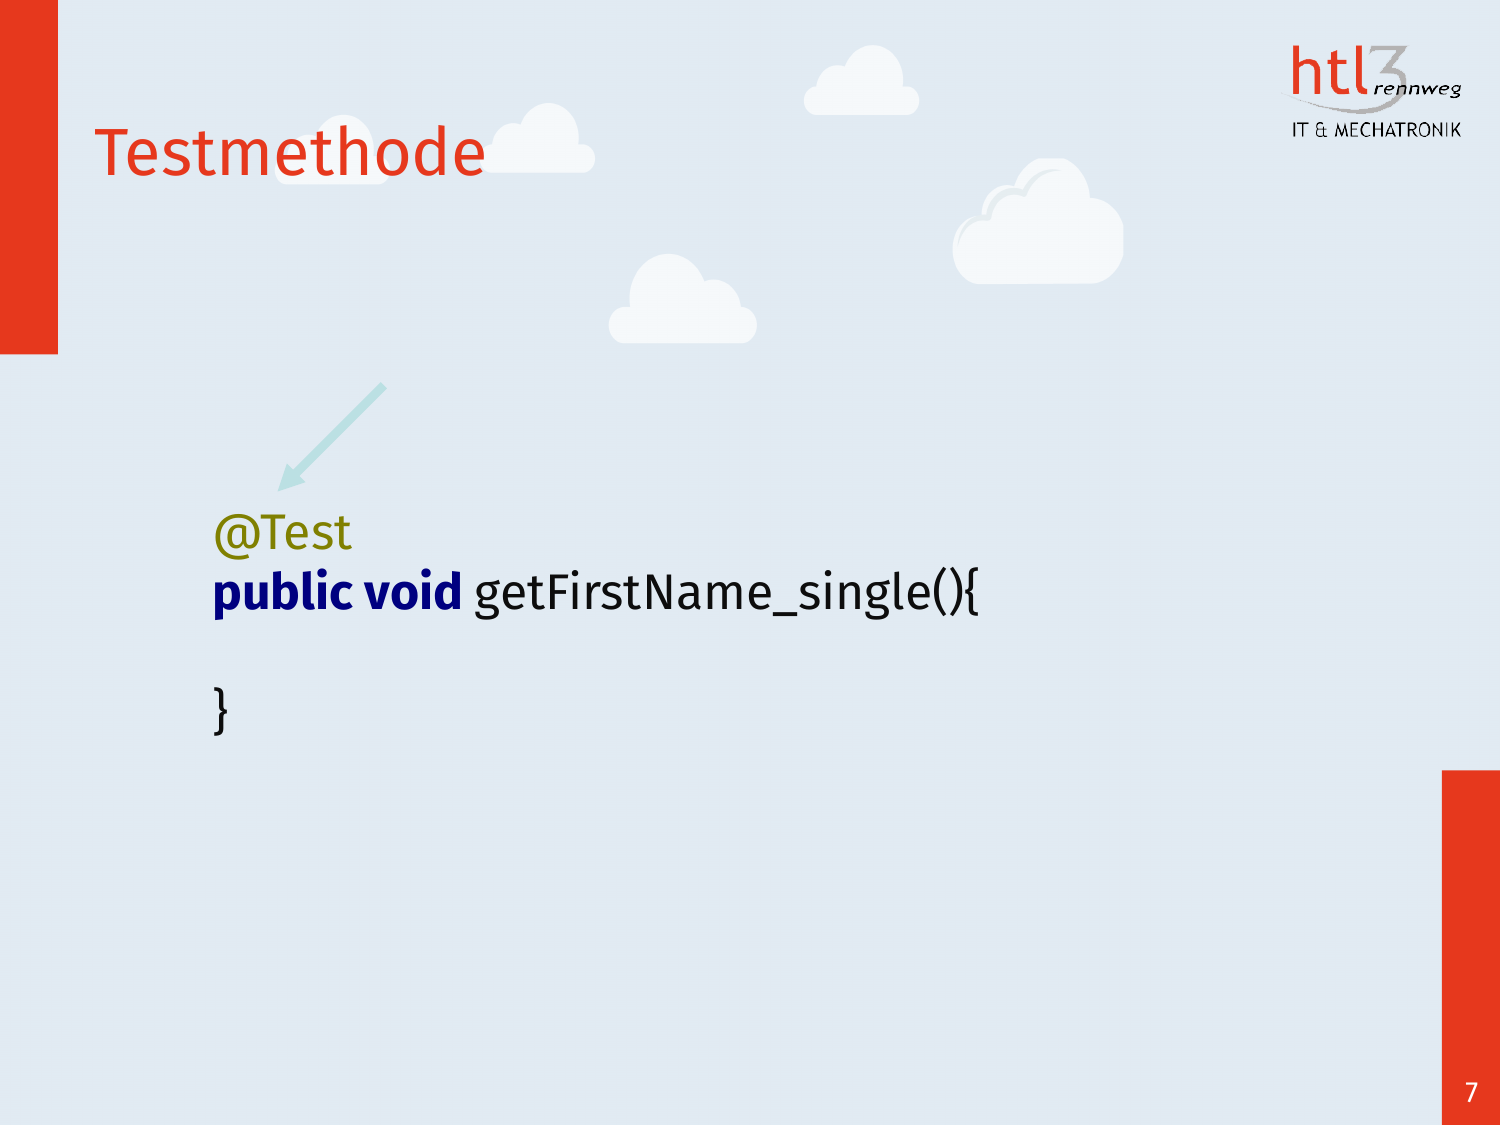

# Testmethode
@Test
public void getFirstName_single(){
}